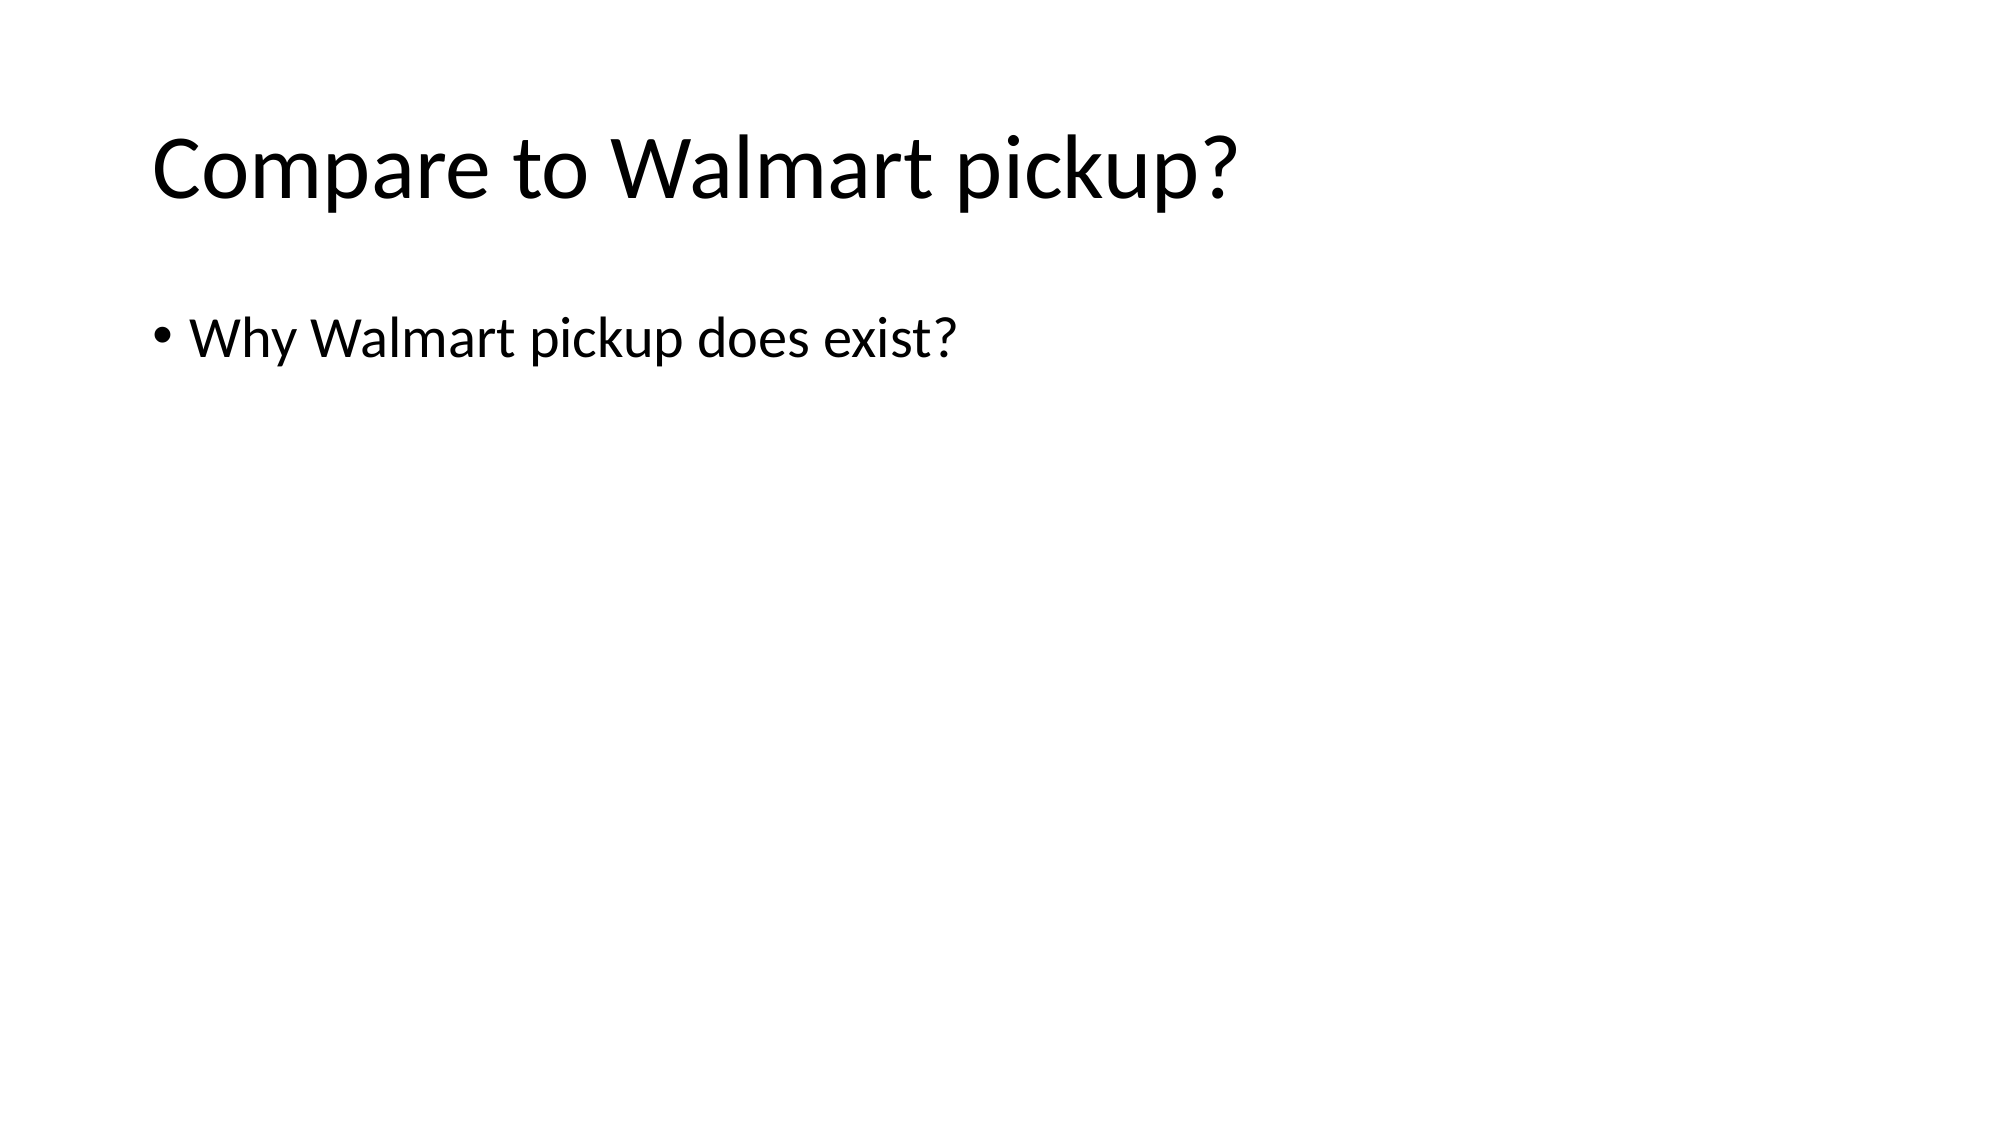

# Compare to Walmart pickup?
Why Walmart pickup does exist?